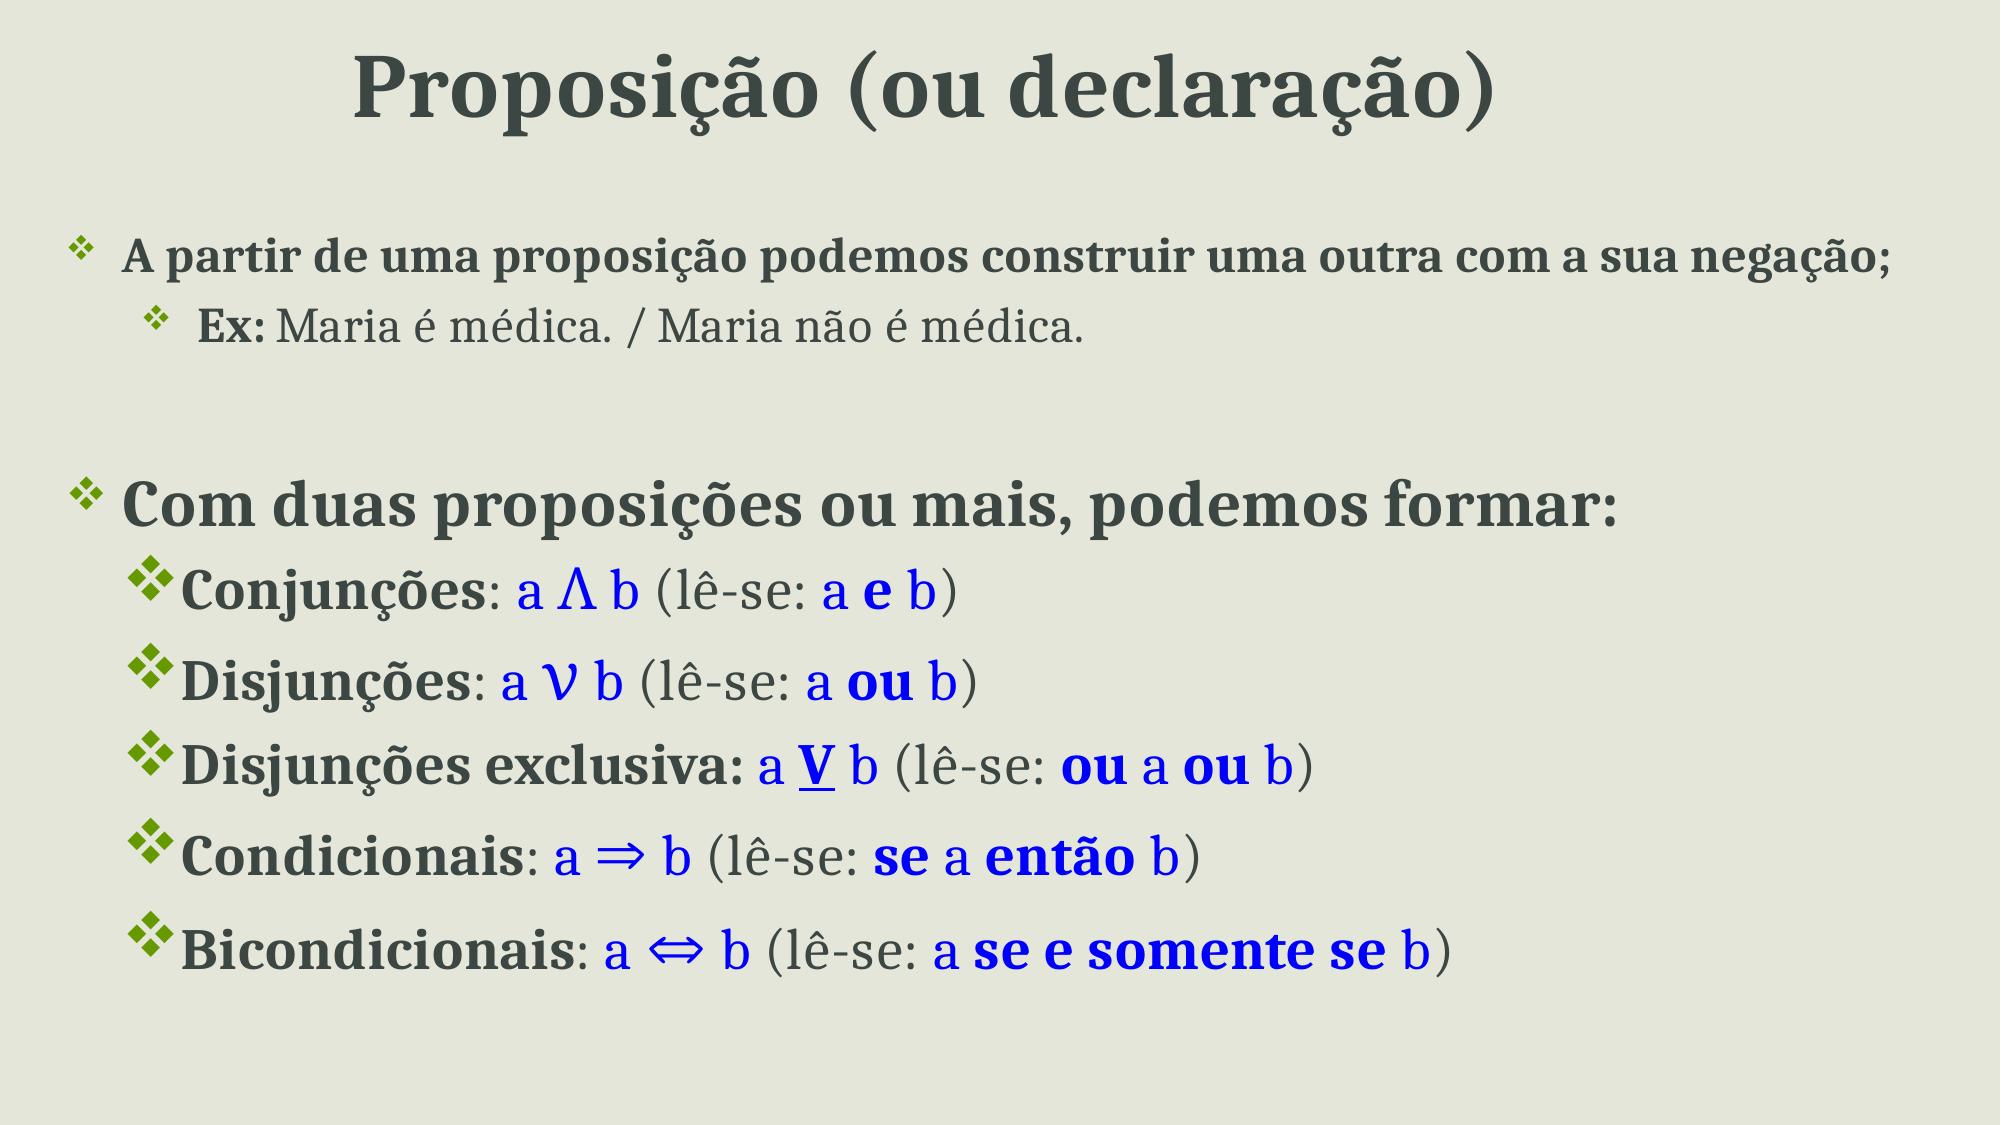

Proposição (ou declaração)
A partir de uma proposição podemos construir uma outra com a sua negação;
Ex: Maria é médica. / Maria não é médica.

Com duas proposições ou mais, podemos formar:
Conjunções: a Λ b (lê-se: a e b)
Disjunções: a ν b (lê-se: a ou b)
Disjunções exclusiva: a V b (lê-se: ou a ou b)
Condicionais: a ⇒ b (lê-se: se a então b)
Bicondicionais: a ⇔ b (lê-se: a se e somente se b)